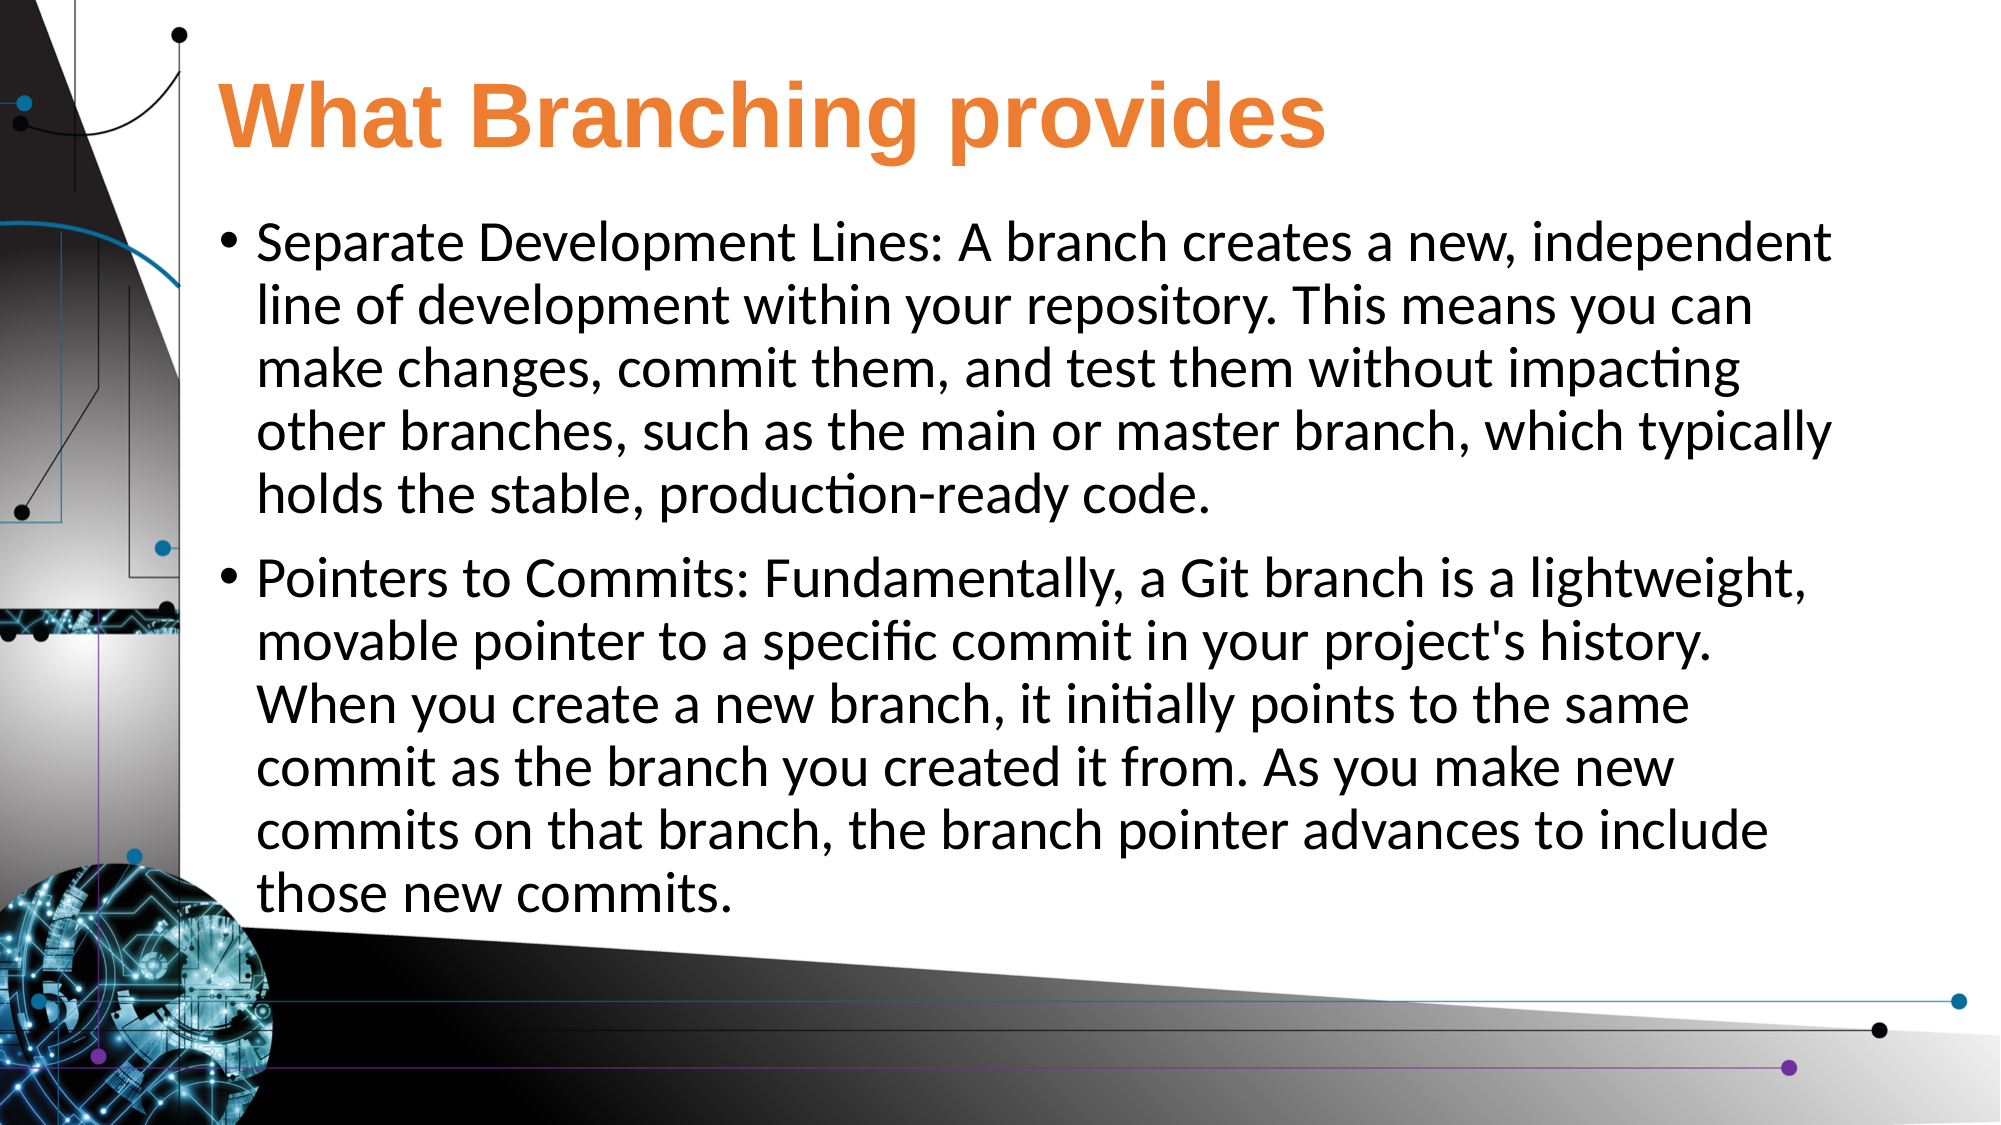

# What Branching provides
Separate Development Lines: A branch creates a new, independent line of development within your repository. This means you can make changes, commit them, and test them without impacting other branches, such as the main or master branch, which typically holds the stable, production-ready code.
Pointers to Commits: Fundamentally, a Git branch is a lightweight, movable pointer to a specific commit in your project's history. When you create a new branch, it initially points to the same commit as the branch you created it from. As you make new commits on that branch, the branch pointer advances to include those new commits.